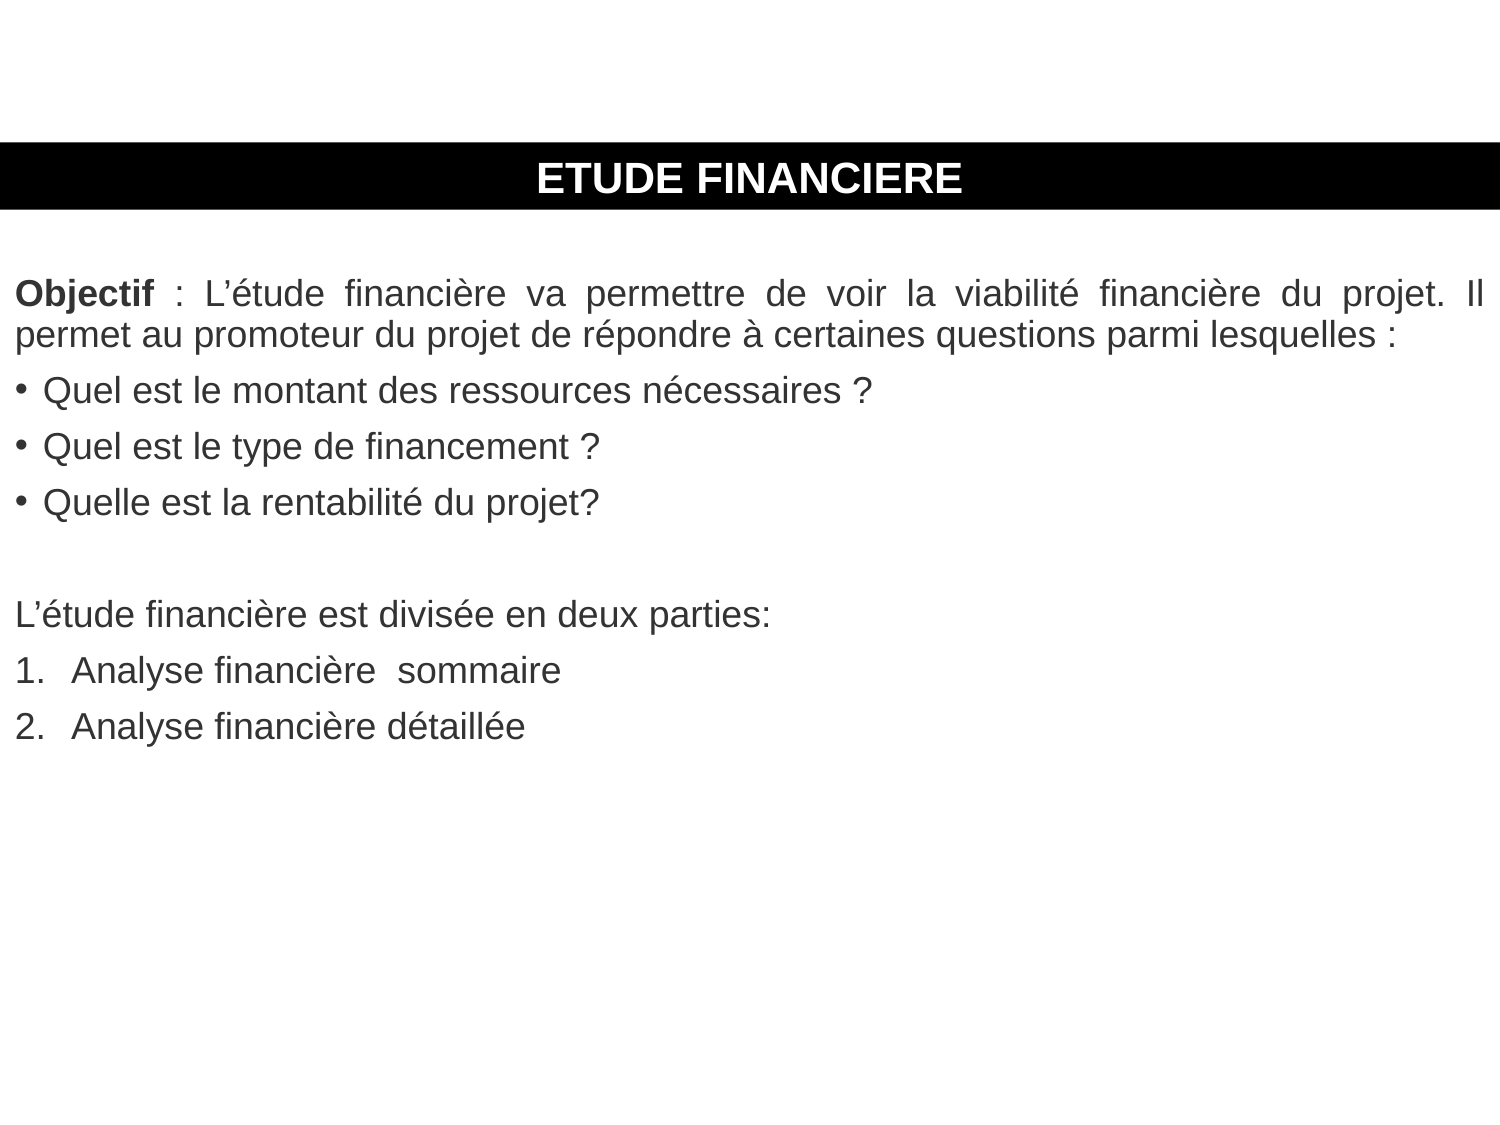

ETUDE FINANCIERE
# Objectif : L’étude financière va permettre de voir la viabilité financière du projet. Il permet au promoteur du projet de répondre à certaines questions parmi lesquelles :
Quel est le montant des ressources nécessaires ?
Quel est le type de financement ?
Quelle est la rentabilité du projet?

L’étude financière est divisée en deux parties:
Analyse financière  sommaire
Analyse financière détaillée